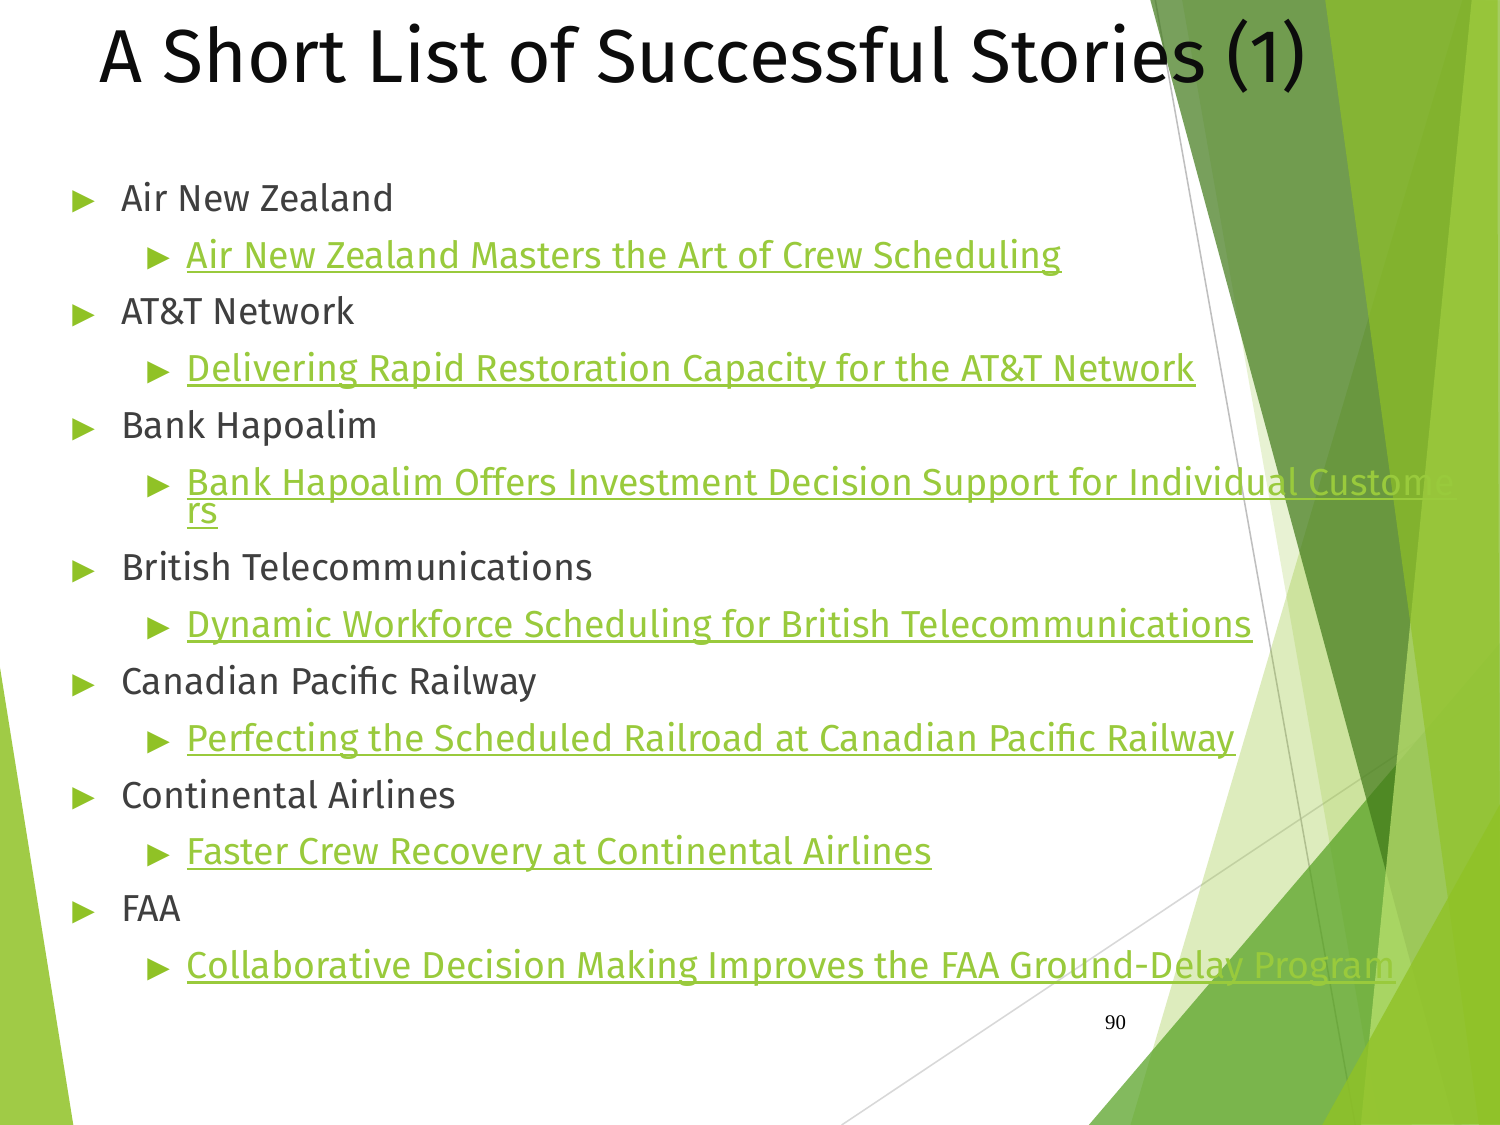

# A Short List of Successful Stories (1)
Air New Zealand
Air New Zealand Masters the Art of Crew Scheduling
AT&T Network
Delivering Rapid Restoration Capacity for the AT&T Network
Bank Hapoalim
Bank Hapoalim Offers Investment Decision Support for Individual Customers
British Telecommunications
Dynamic Workforce Scheduling for British Telecommunications
Canadian Pacific Railway
Perfecting the Scheduled Railroad at Canadian Pacific Railway
Continental Airlines
Faster Crew Recovery at Continental Airlines
FAA
Collaborative Decision Making Improves the FAA Ground-Delay Program
90